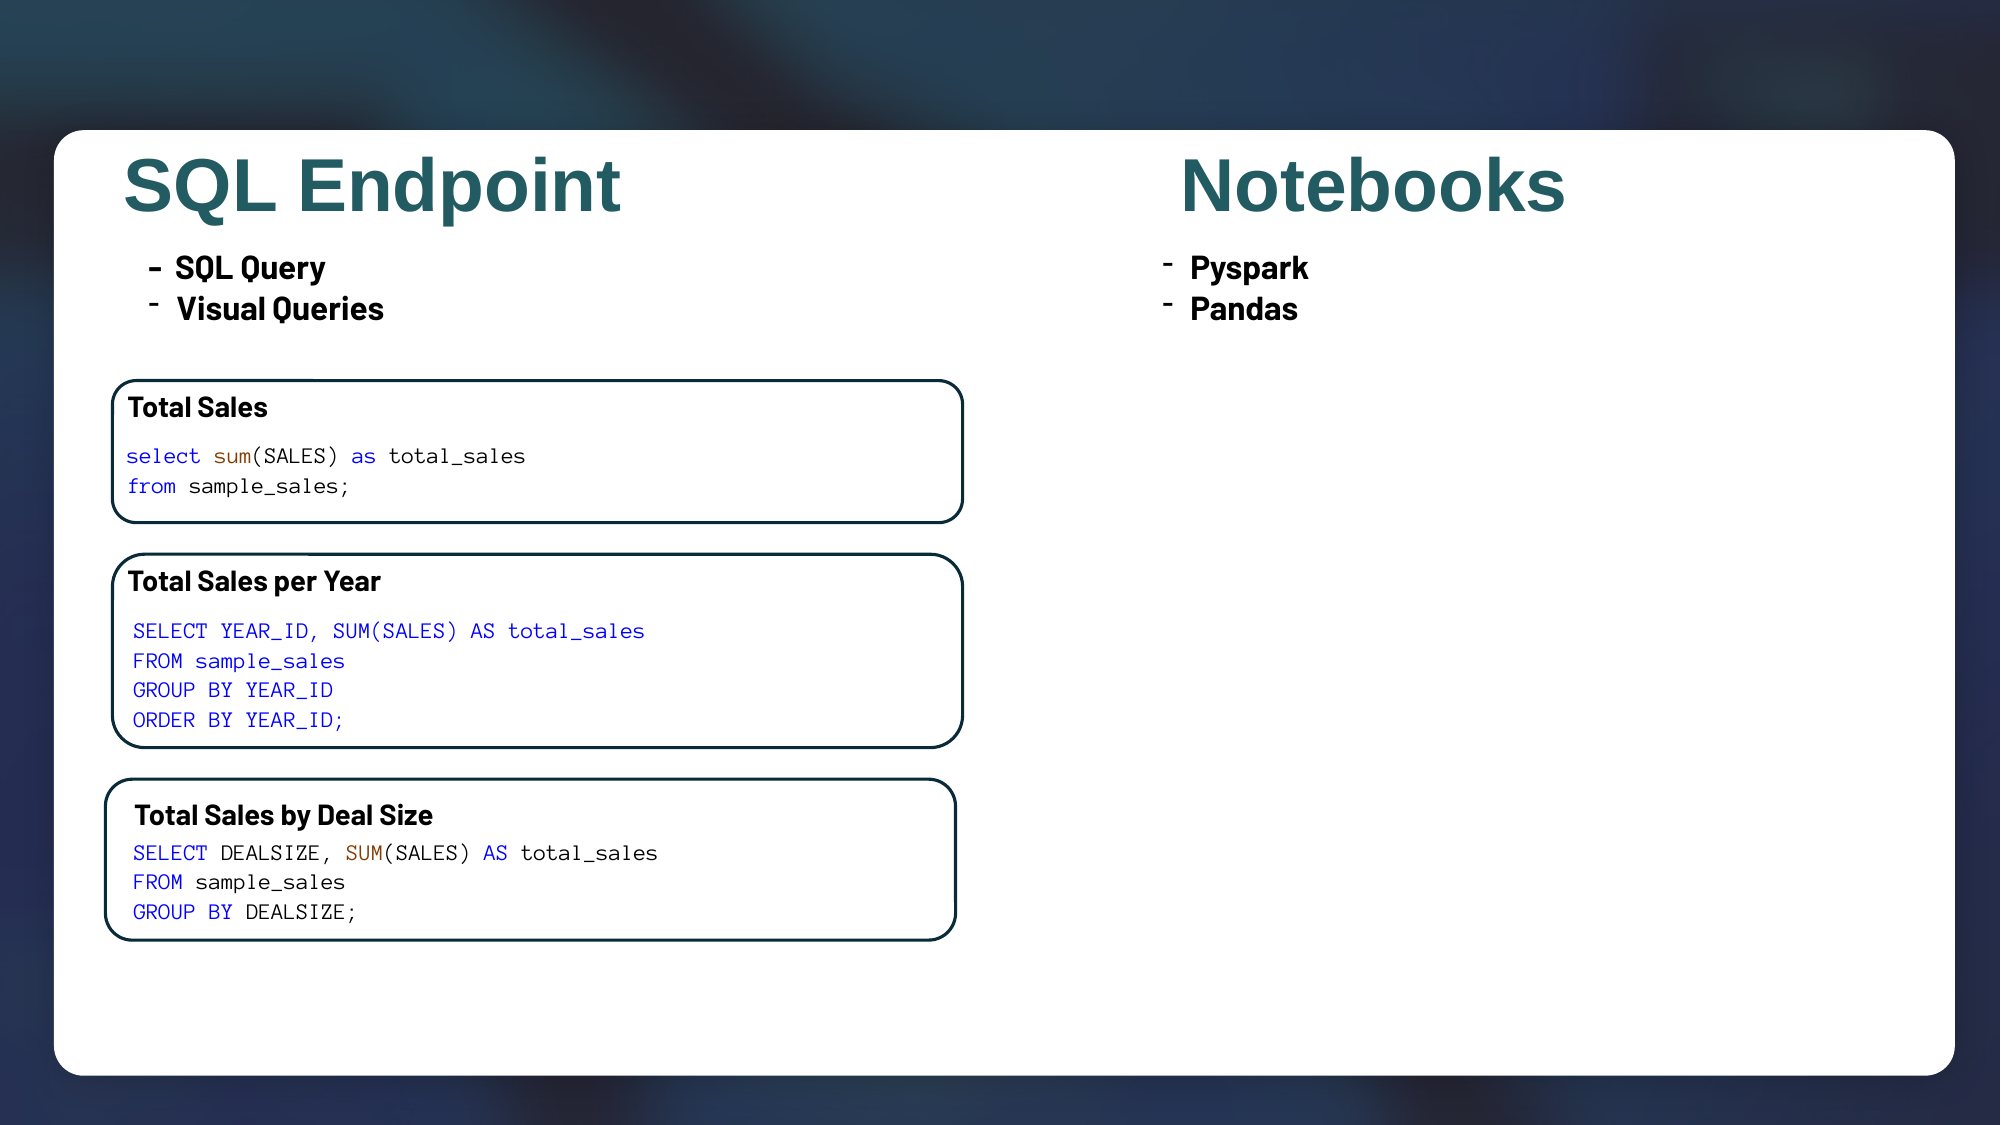

SQL Endpoint
Notebooks
Pyspark
Pandas
-  SQL Query
Visual Queries

Total Sales
select sum(SALES) as total_sales
from sample_sales;

Total Sales per Year
SELECT YEAR_ID, SUM(SALES) AS total_sales
FROM sample_sales
GROUP BY YEAR_ID
ORDER BY YEAR_ID;

Total Sales by Deal Size
SELECT DEALSIZE, SUM(SALES) AS total_sales
FROM sample_sales
GROUP BY DEALSIZE;